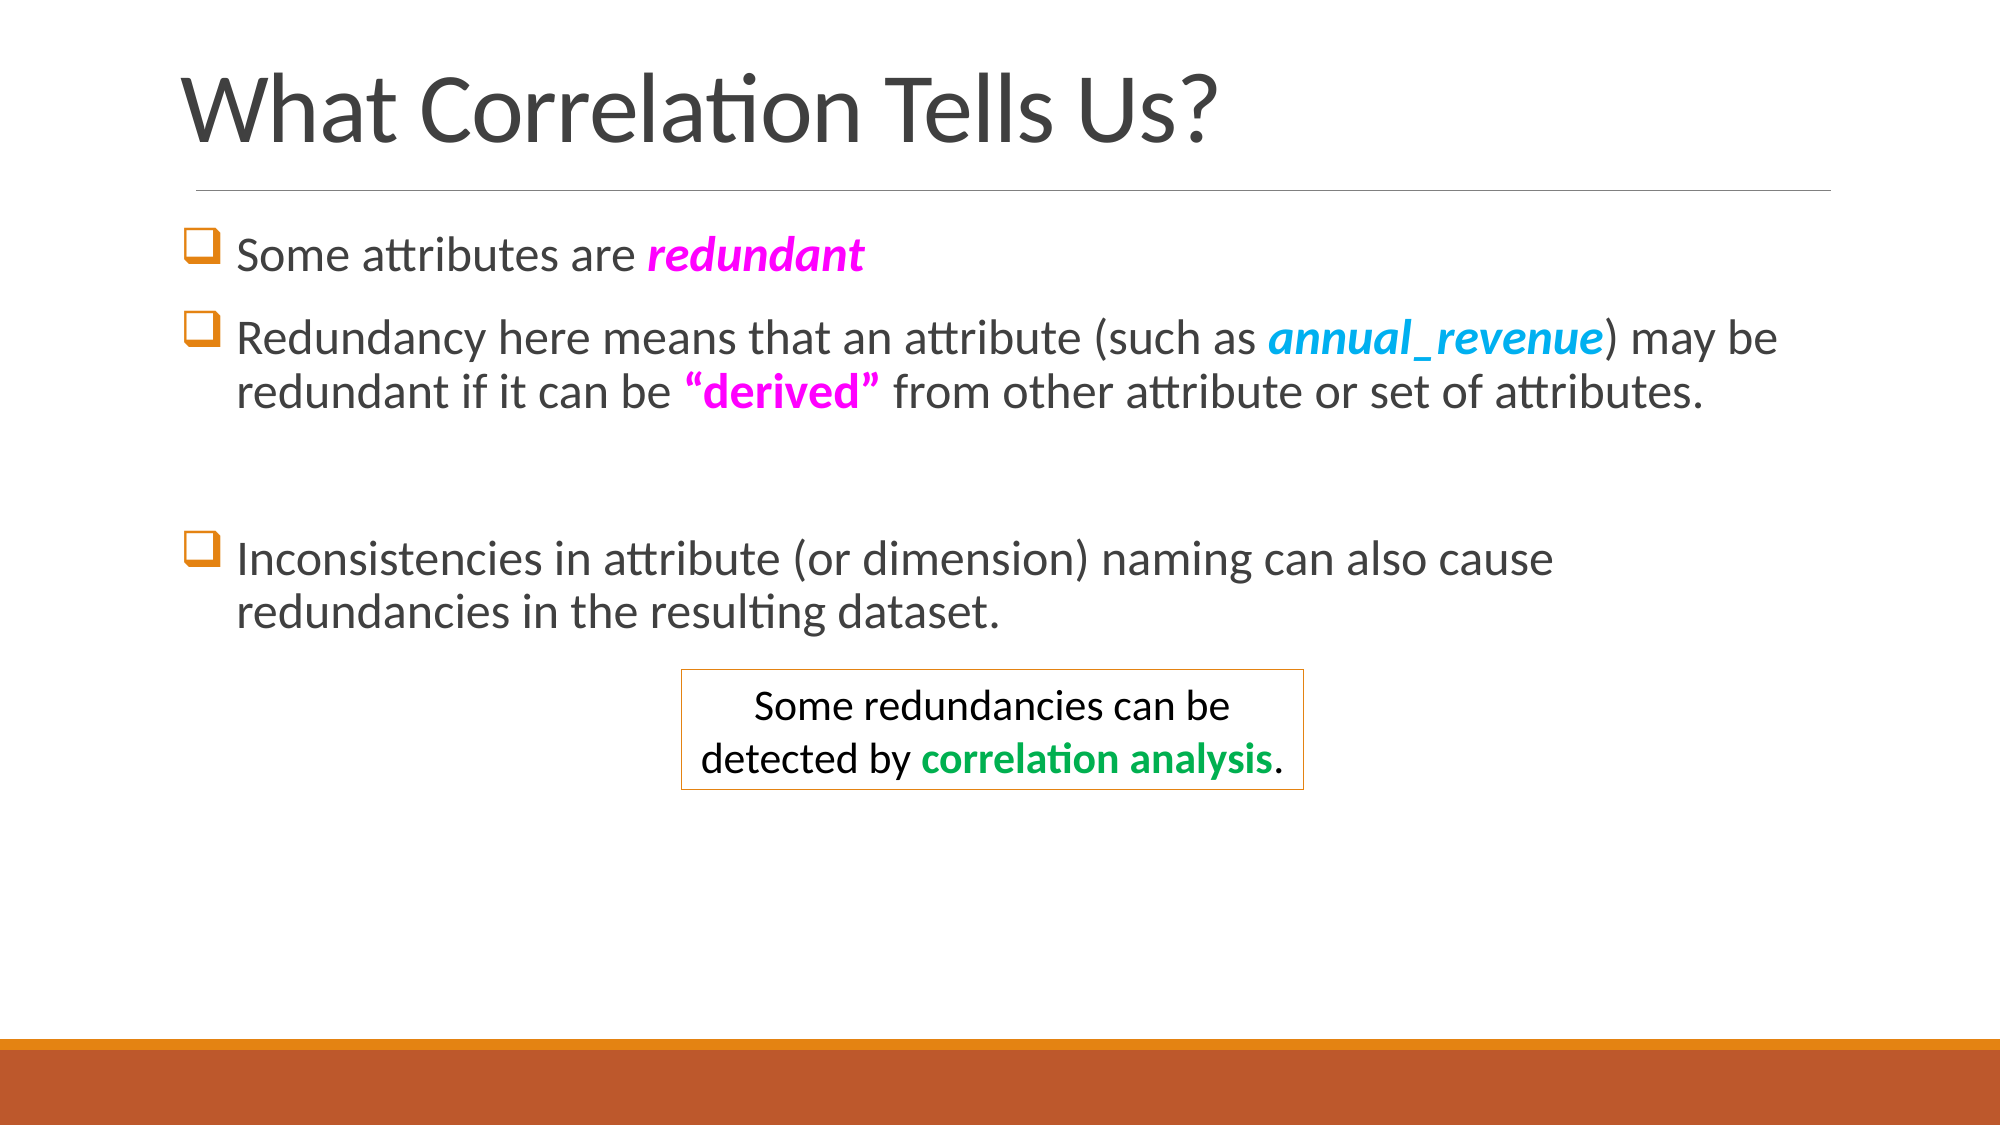

# What Correlation Tells Us?
Some attributes are redundant
Redundancy here means that an attribute (such as annual_revenue) may be redundant if it can be “derived” from other attribute or set of attributes.

Inconsistencies in attribute (or dimension) naming can also cause redundancies in the resulting dataset.
Some redundancies can be detected by correlation analysis.
24